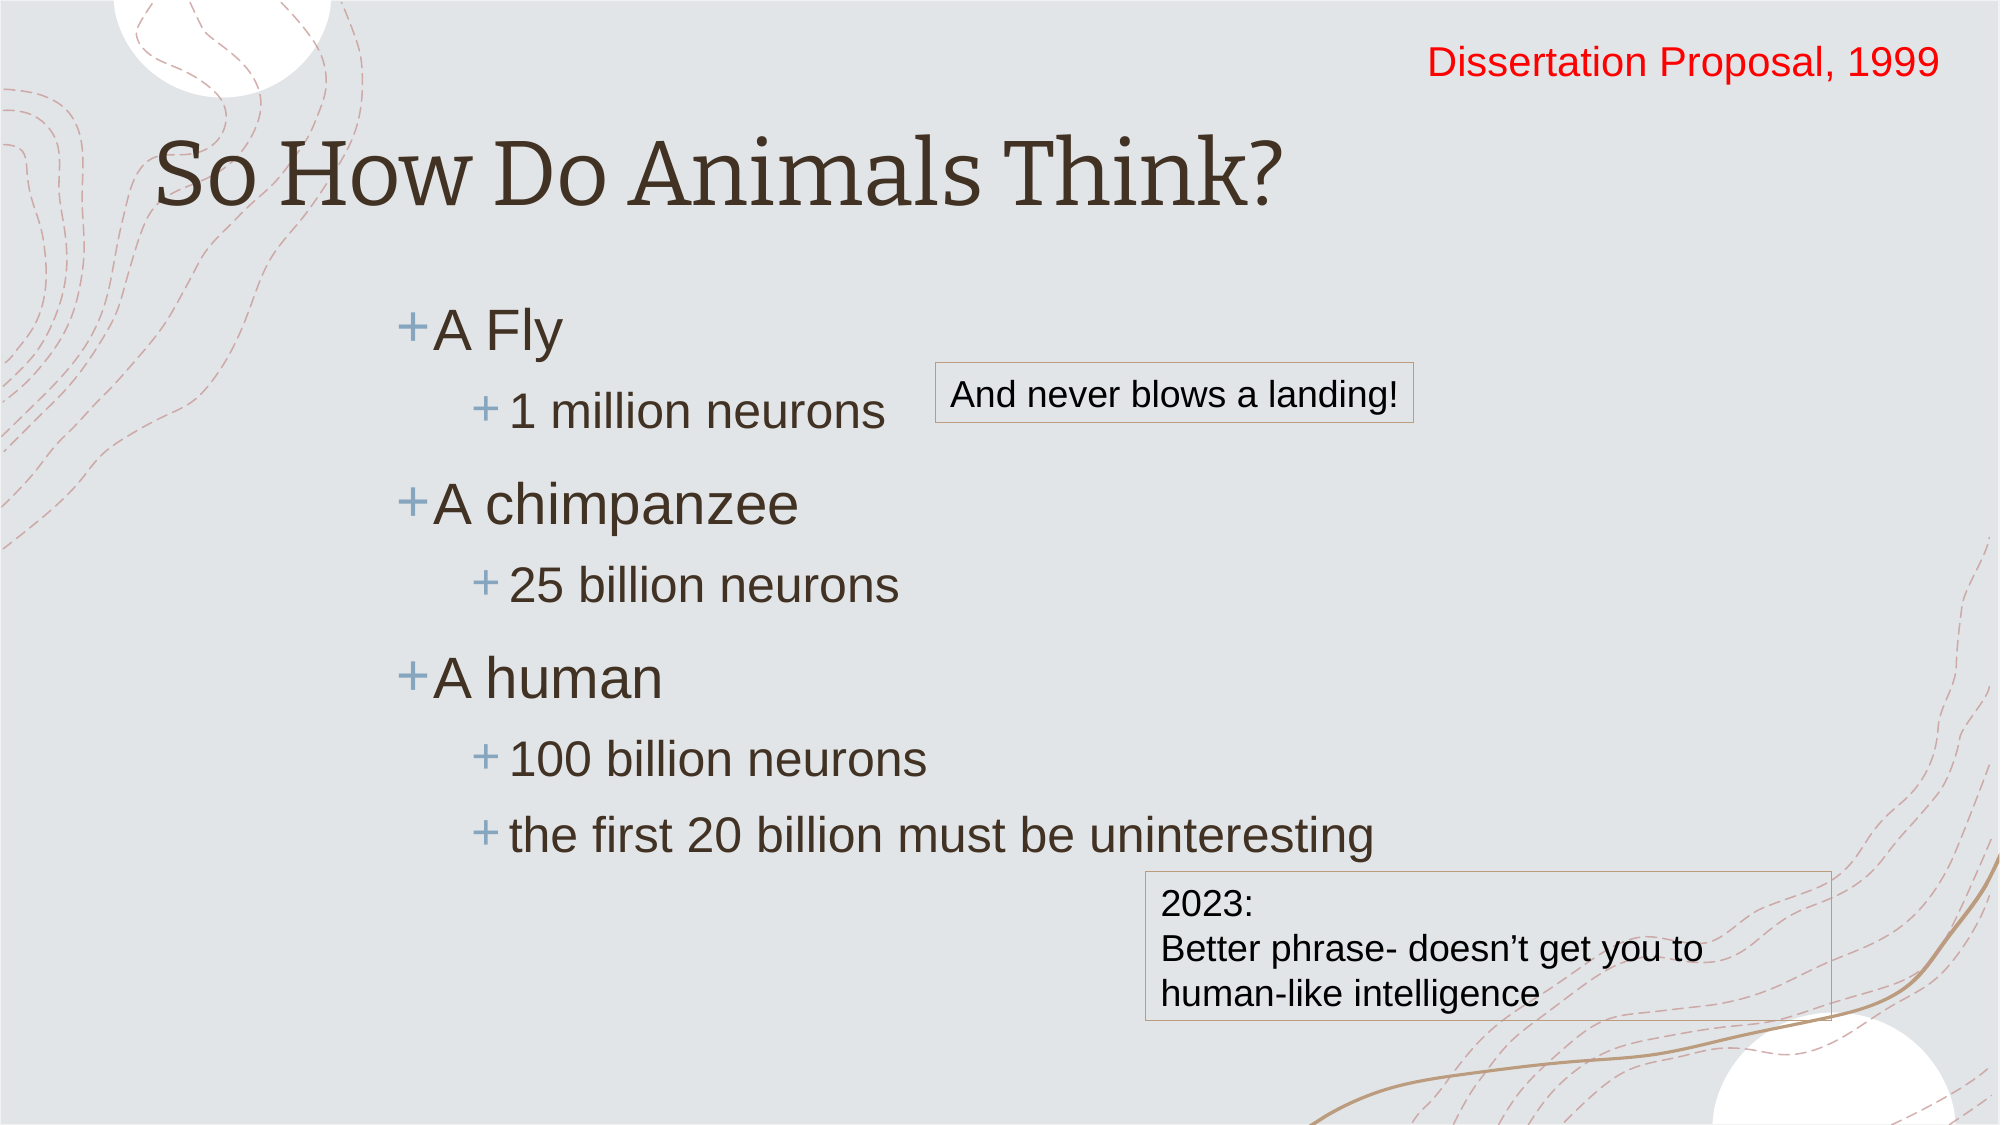

Dissertation Proposal, 1999
# So How Do Animals Think?
A Fly
1 million neurons
A chimpanzee
25 billion neurons
A human
100 billion neurons
the first 20 billion must be uninteresting
And never blows a landing!
2023:
Better phrase- doesn’t get you to human-like intelligence